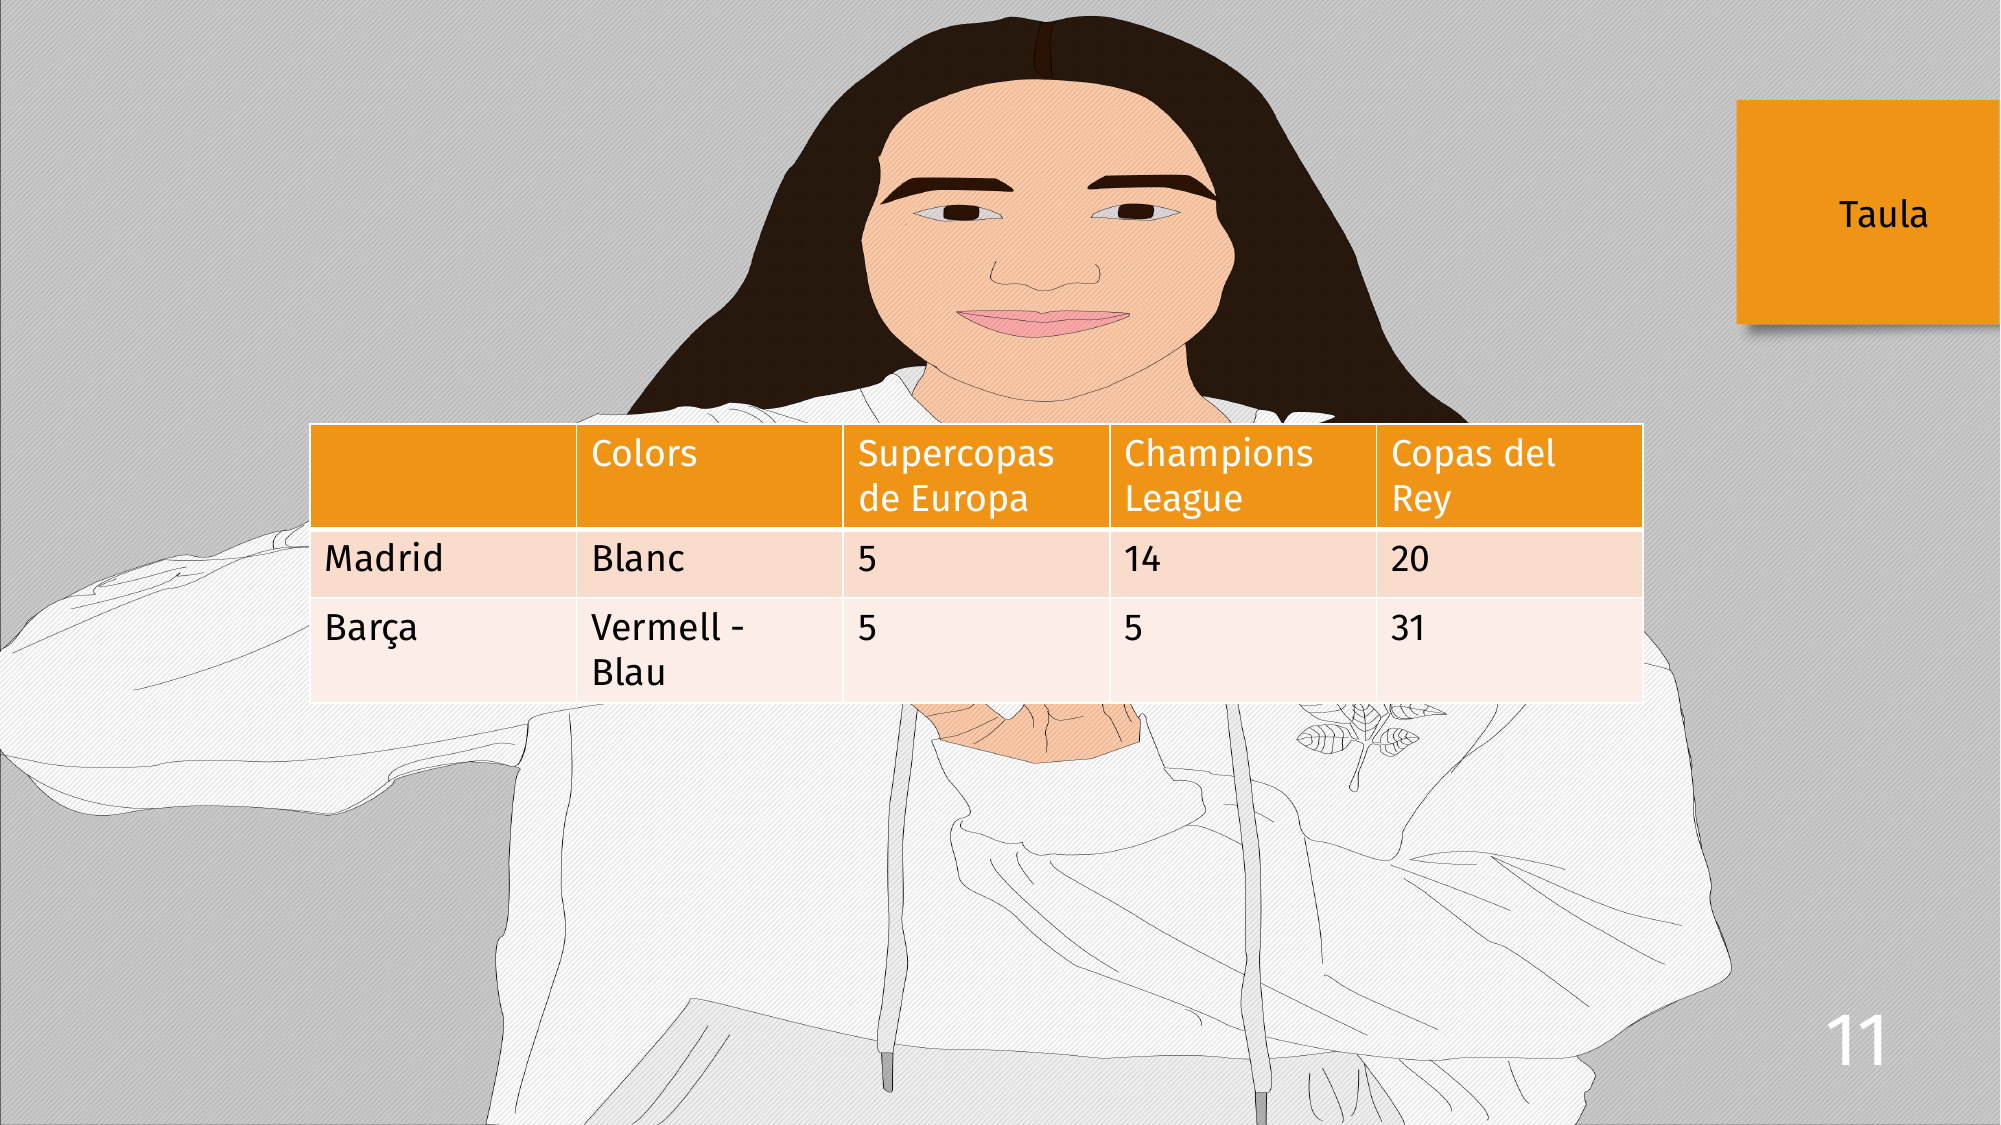

Taula
|  | Colors | Supercopas de Europa | Champions League | Copas del Rey |
| --- | --- | --- | --- | --- |
| Madrid | Blanc | 5 | 14 | 20 |
| Barça | Vermell - Blau | 5 | 5 | 31 |
11